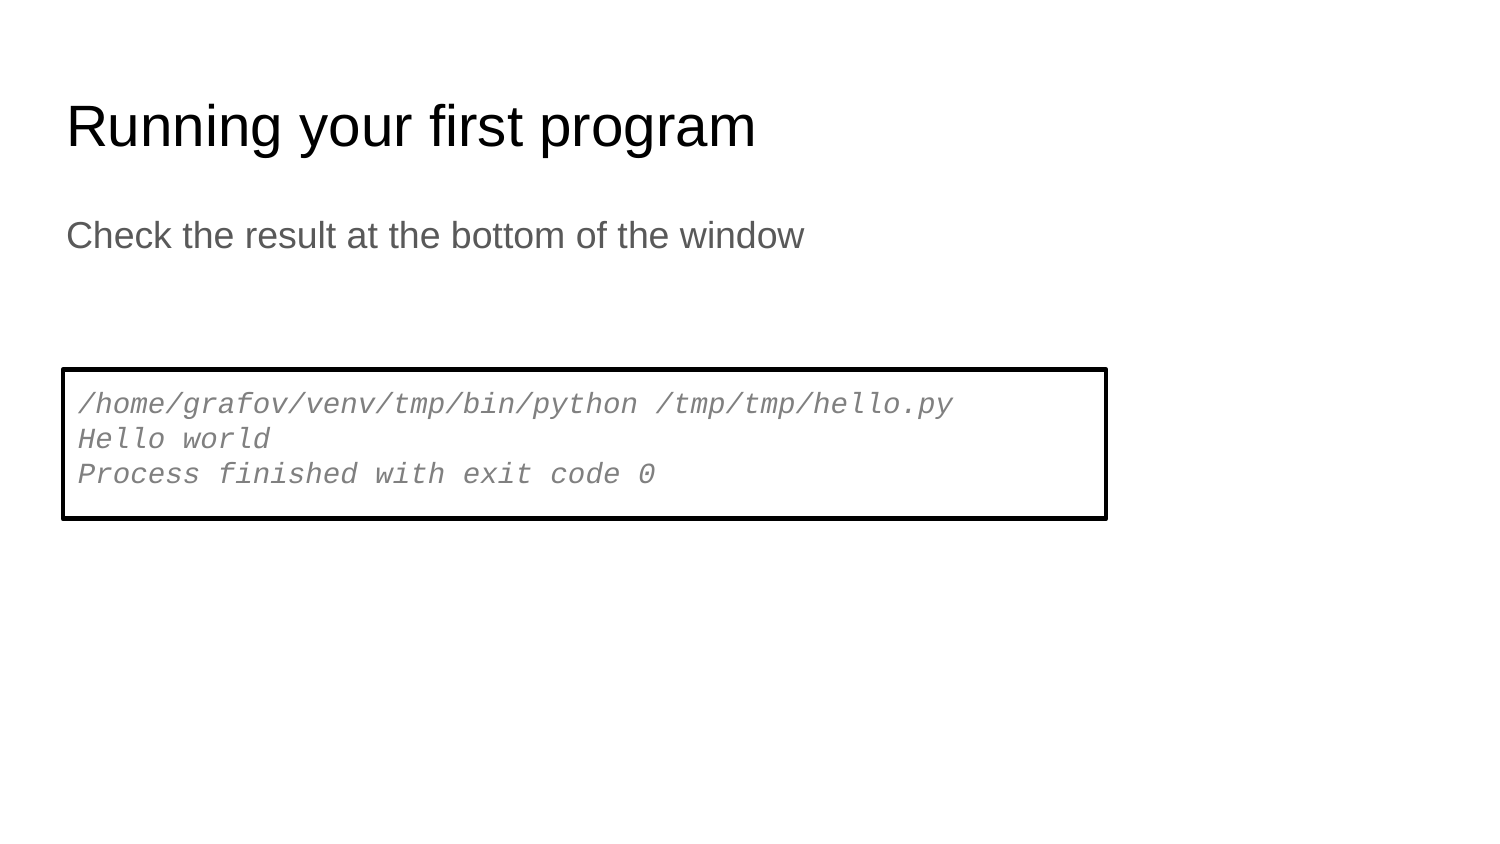

# Running your first program
Check the result at the bottom of the window

/home/grafov/venv/tmp/bin/python /tmp/tmp/hello.py
Hello world
Process finished with exit code 0